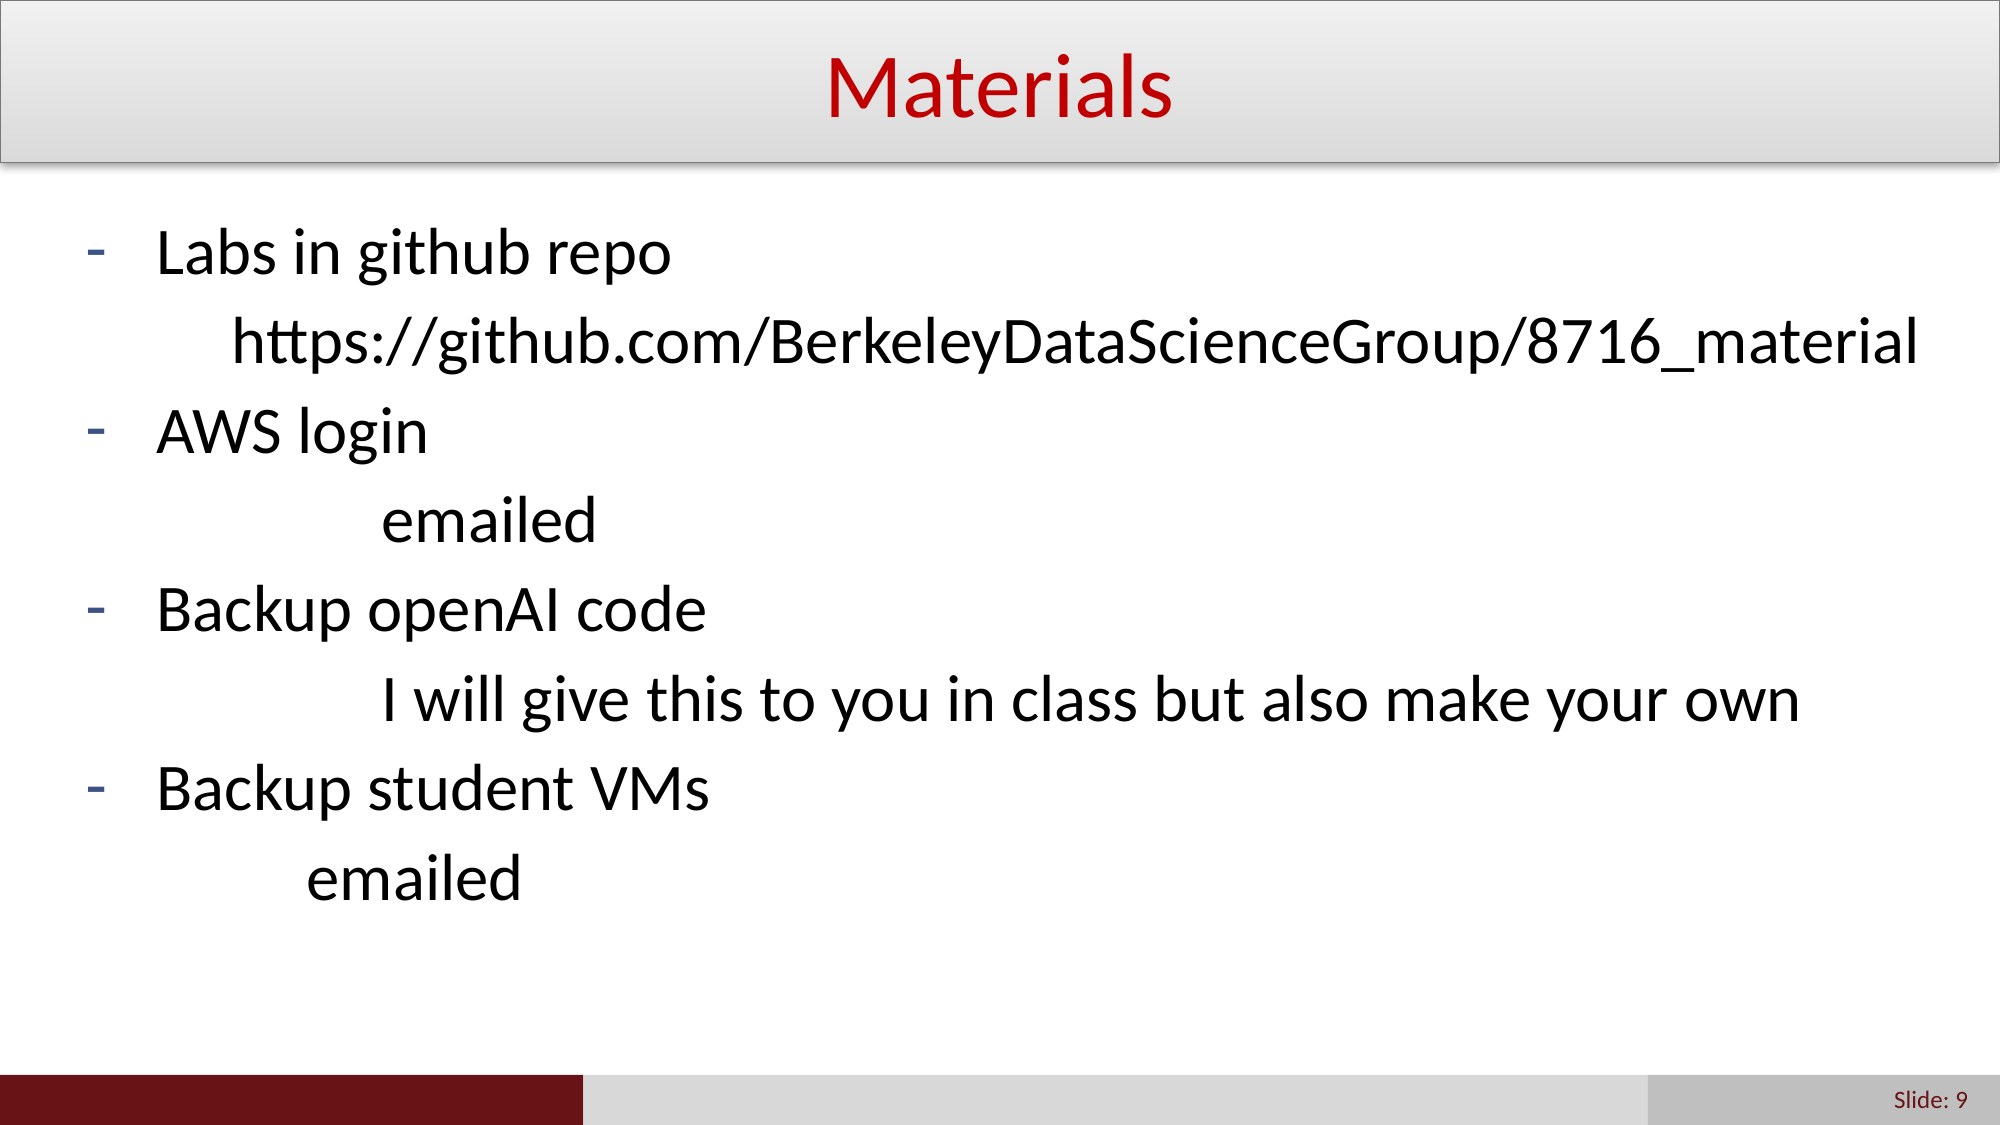

# Materials
Labs in github repo
https://github.com/BerkeleyDataScienceGroup/8716_material
AWS login
		emailed
Backup openAI code
		I will give this to you in class but also make your own
Backup student VMs
	emailed